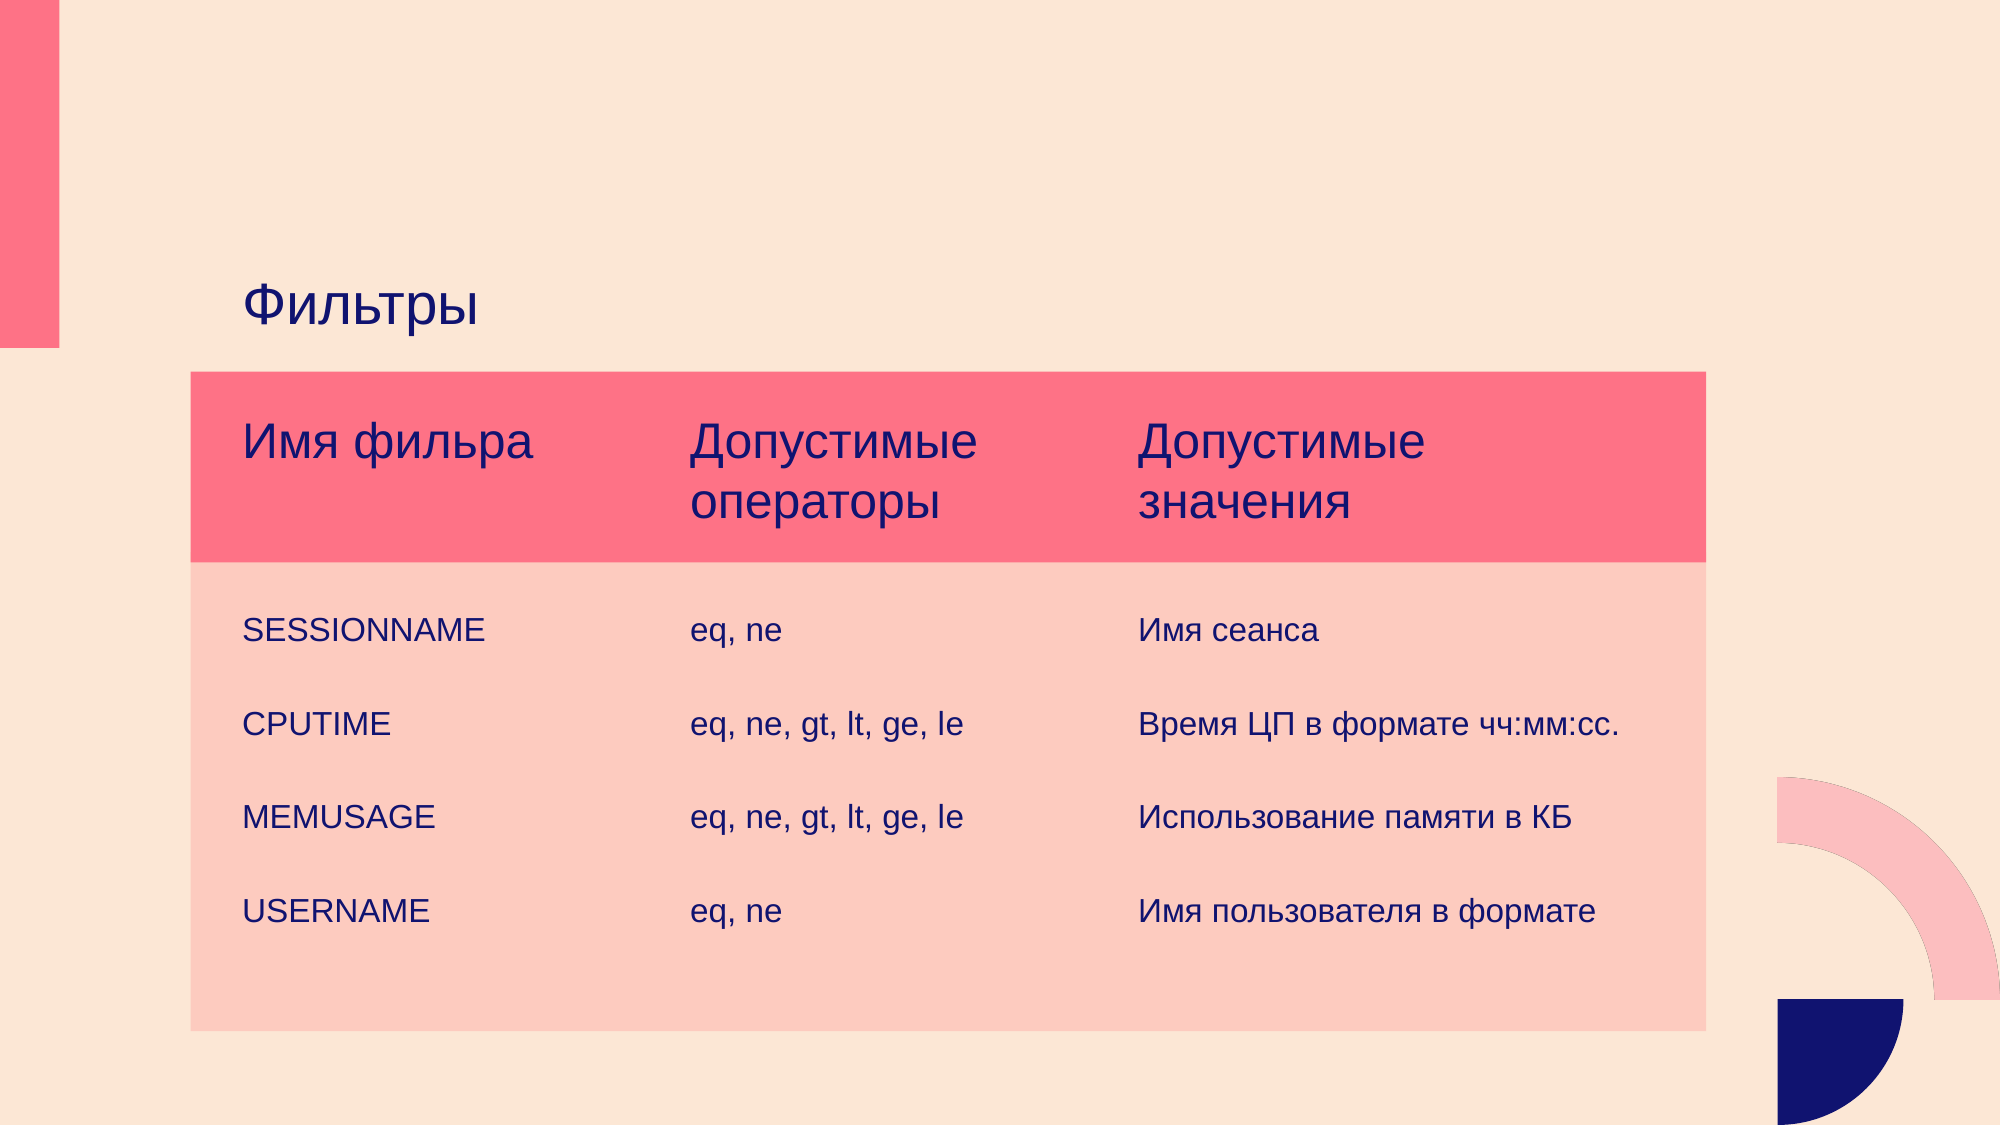

Фильтры

Имя фильра
Допустимые операторы
Допустимые значения

SESSIONNAME
eq, nе
Имя сеанса
CPUTIME
eq, ne, gt, lt, ge, lе
Время ЦП в формате чч:мм:сс.
MEMUSAGE
eq, ne, gt, lt, ge, lе
Использование памяти в КБ
USERNAME
eq, nе
Имя пользователя в формате